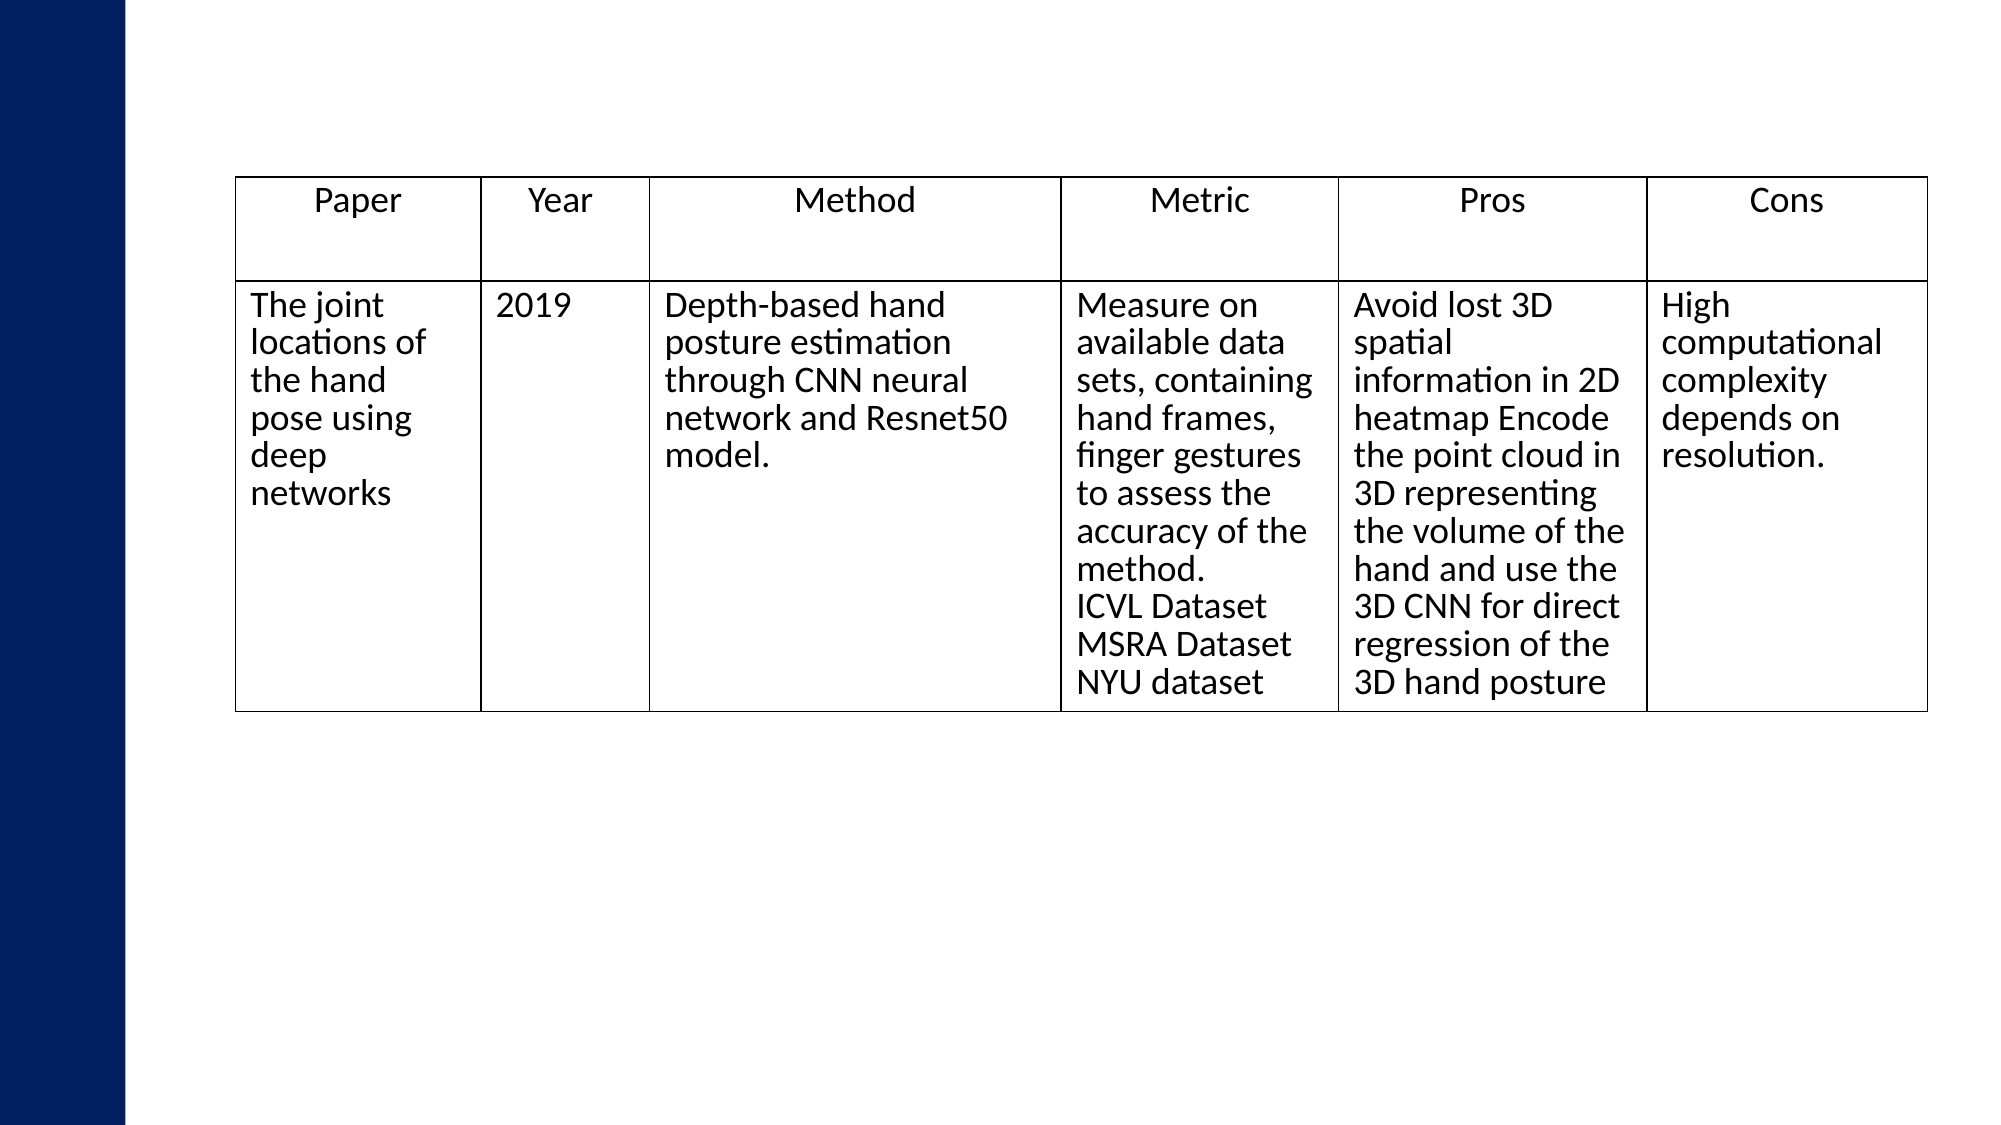

| Paper | Year | Method | Metric | Pros | Cons |
| --- | --- | --- | --- | --- | --- |
| The joint locations of the hand pose using deep networks | 2019 | Depth-based hand posture estimation through CNN neural network and Resnet50 model. | Measure on available data sets, containing hand frames, finger gestures to assess the accuracy of the method. ICVL Dataset ​ MSRA Dataset ​ NYU dataset | Avoid lost 3D spatial information in 2D heatmap Encode the point cloud in 3D representing the volume of the hand and use the 3D CNN for direct regression of the 3D hand posture | High computational complexity depends on resolution. |